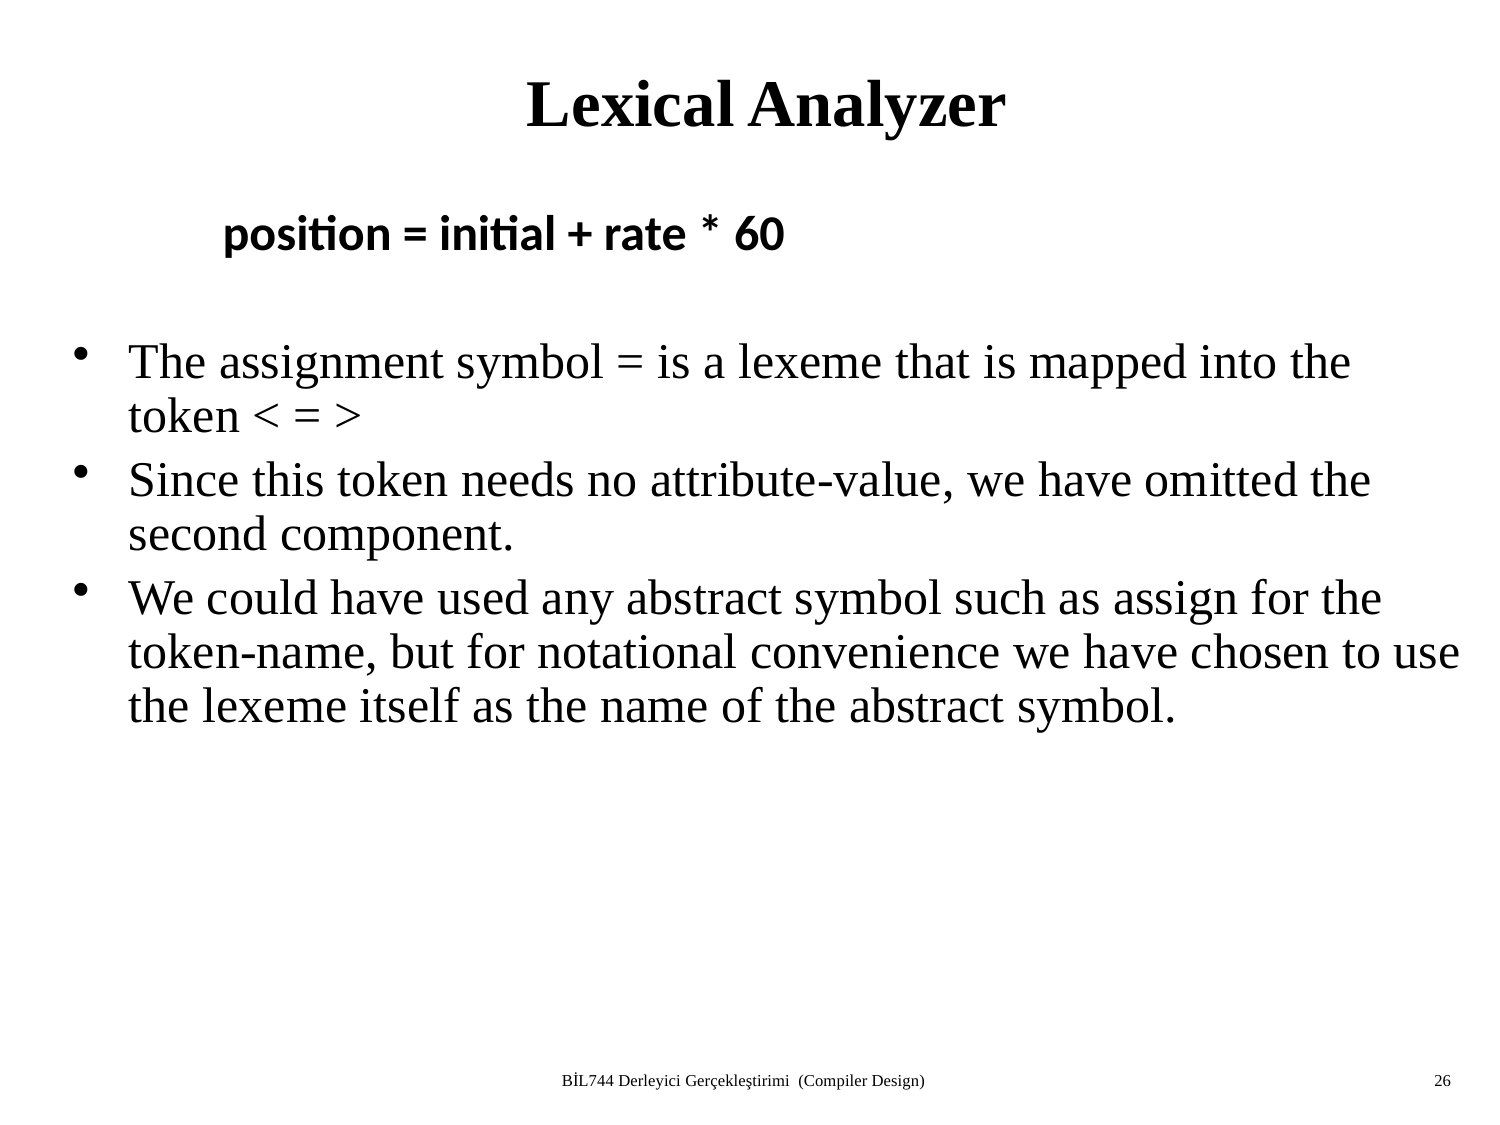

# Lexical Analyzer
	position = initial + rate * 60

The assignment symbol = is a lexeme that is mapped into the token < = >
Since this token needs no attribute-value, we have omitted the second component.
We could have used any abstract symbol such as assign for the token-name, but for notational convenience we have chosen to use the lexeme itself as the name of the abstract symbol.
BİL744 Derleyici Gerçekleştirimi  (Compiler Design)
26